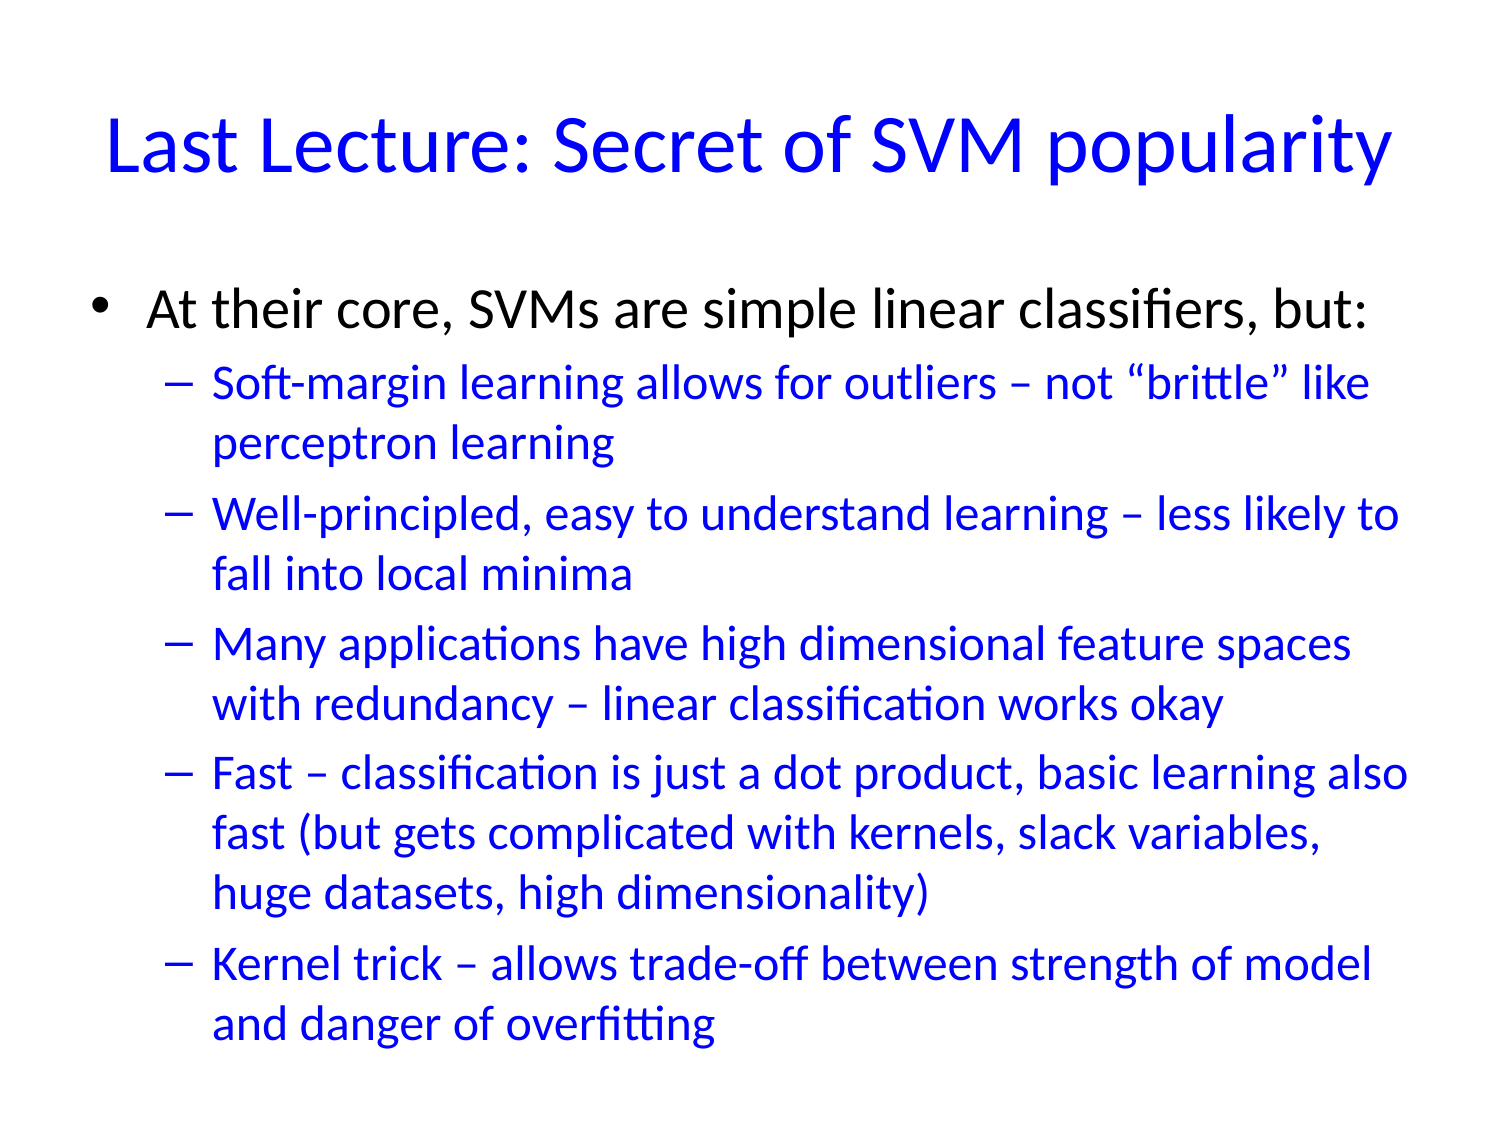

# Last Lecture: Secret of SVM popularity
At their core, SVMs are simple linear classifiers, but:
Soft-margin learning allows for outliers – not “brittle” like perceptron learning
Well-principled, easy to understand learning – less likely to fall into local minima
Many applications have high dimensional feature spaces with redundancy – linear classification works okay
Fast – classification is just a dot product, basic learning also fast (but gets complicated with kernels, slack variables, huge datasets, high dimensionality)
Kernel trick – allows trade-off between strength of model and danger of overfitting